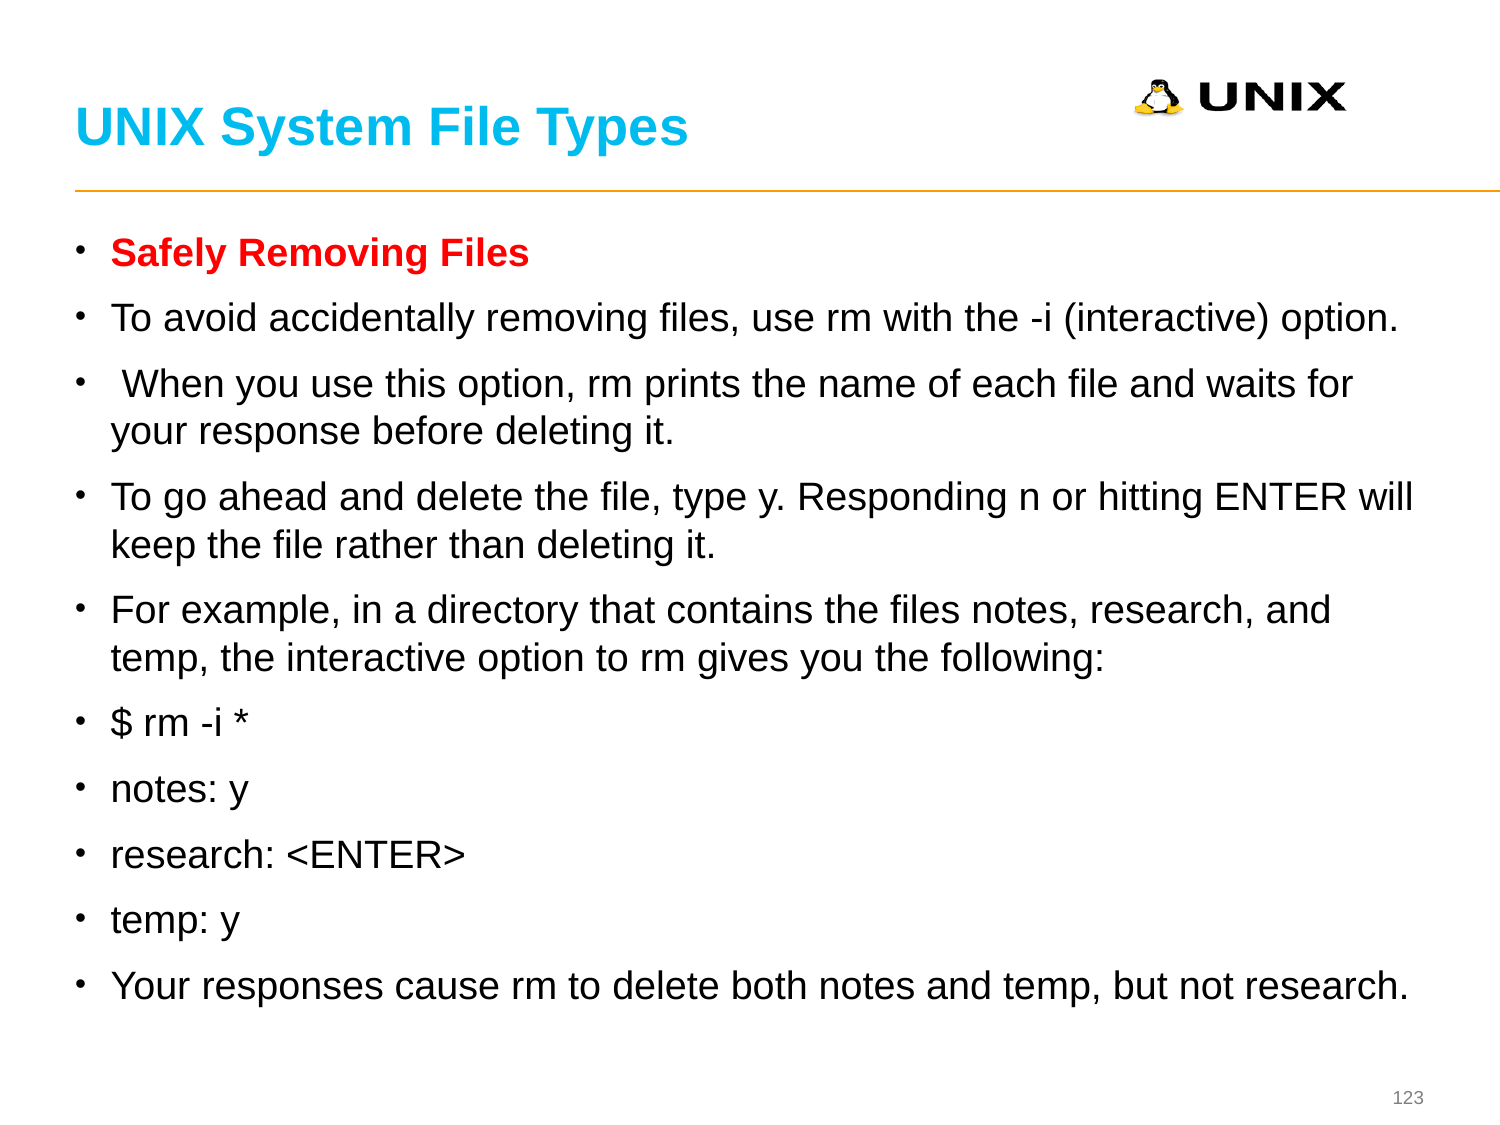

# UNIX System File Types
Safely Removing Files
To avoid accidentally removing files, use rm with the -i (interactive) option.
 When you use this option, rm prints the name of each file and waits for your response before deleting it.
To go ahead and delete the file, type y. Responding n or hitting ENTER will keep the file rather than deleting it.
For example, in a directory that contains the files notes, research, and temp, the interactive option to rm gives you the following:
$ rm -i *
notes: y
research: <ENTER>
temp: y
Your responses cause rm to delete both notes and temp, but not research.